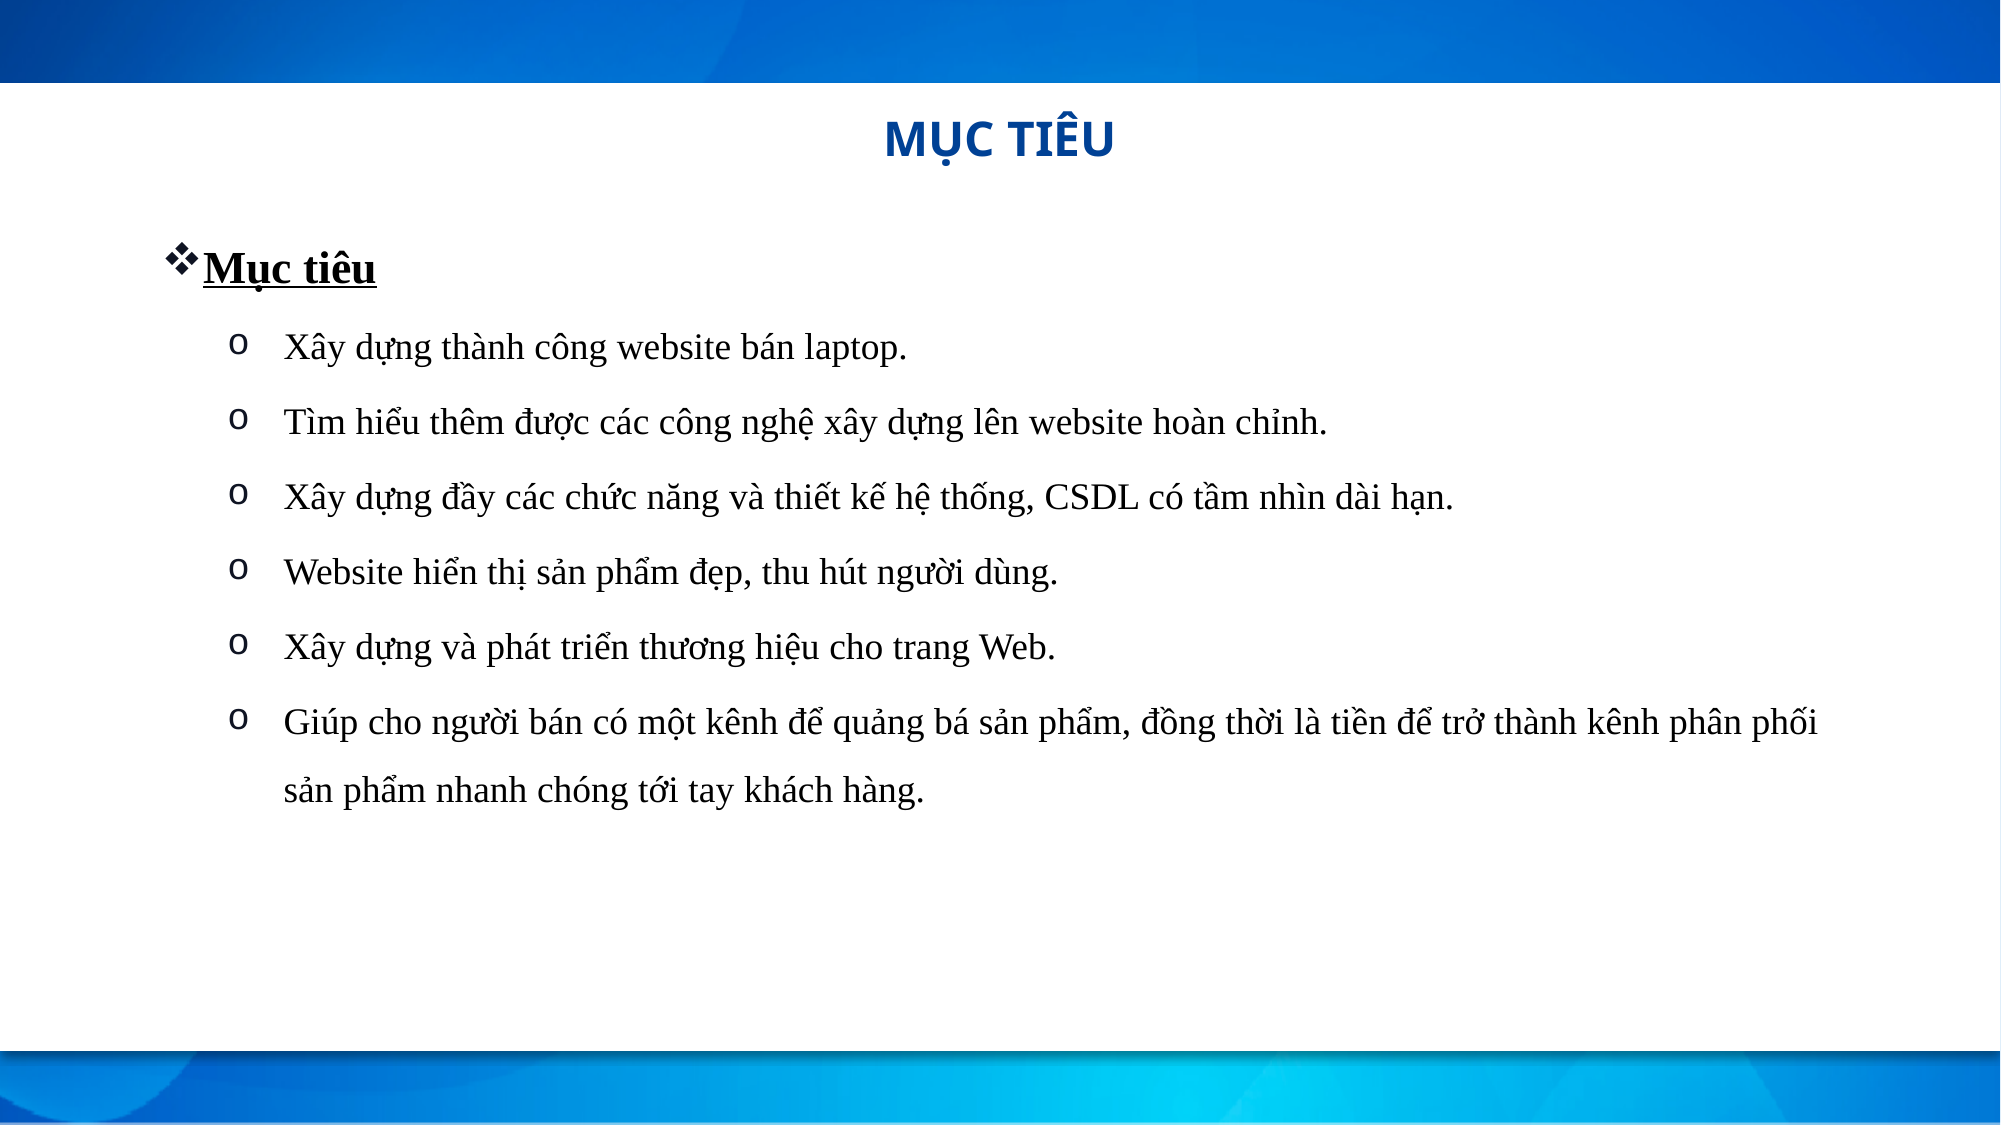

MỤC TIÊU
Mục tiêu
Xây dựng thành công website bán laptop.
Tìm hiểu thêm được các công nghệ xây dựng lên website hoàn chỉnh.
Xây dựng đầy các chức năng và thiết kế hệ thống, CSDL có tầm nhìn dài hạn.
Website hiển thị sản phẩm đẹp, thu hút người dùng.
Xây dựng và phát triển thương hiệu cho trang Web.
Giúp cho người bán có một kênh để quảng bá sản phẩm, đồng thời là tiền để trở thành kênh phân phối sản phẩm nhanh chóng tới tay khách hàng.